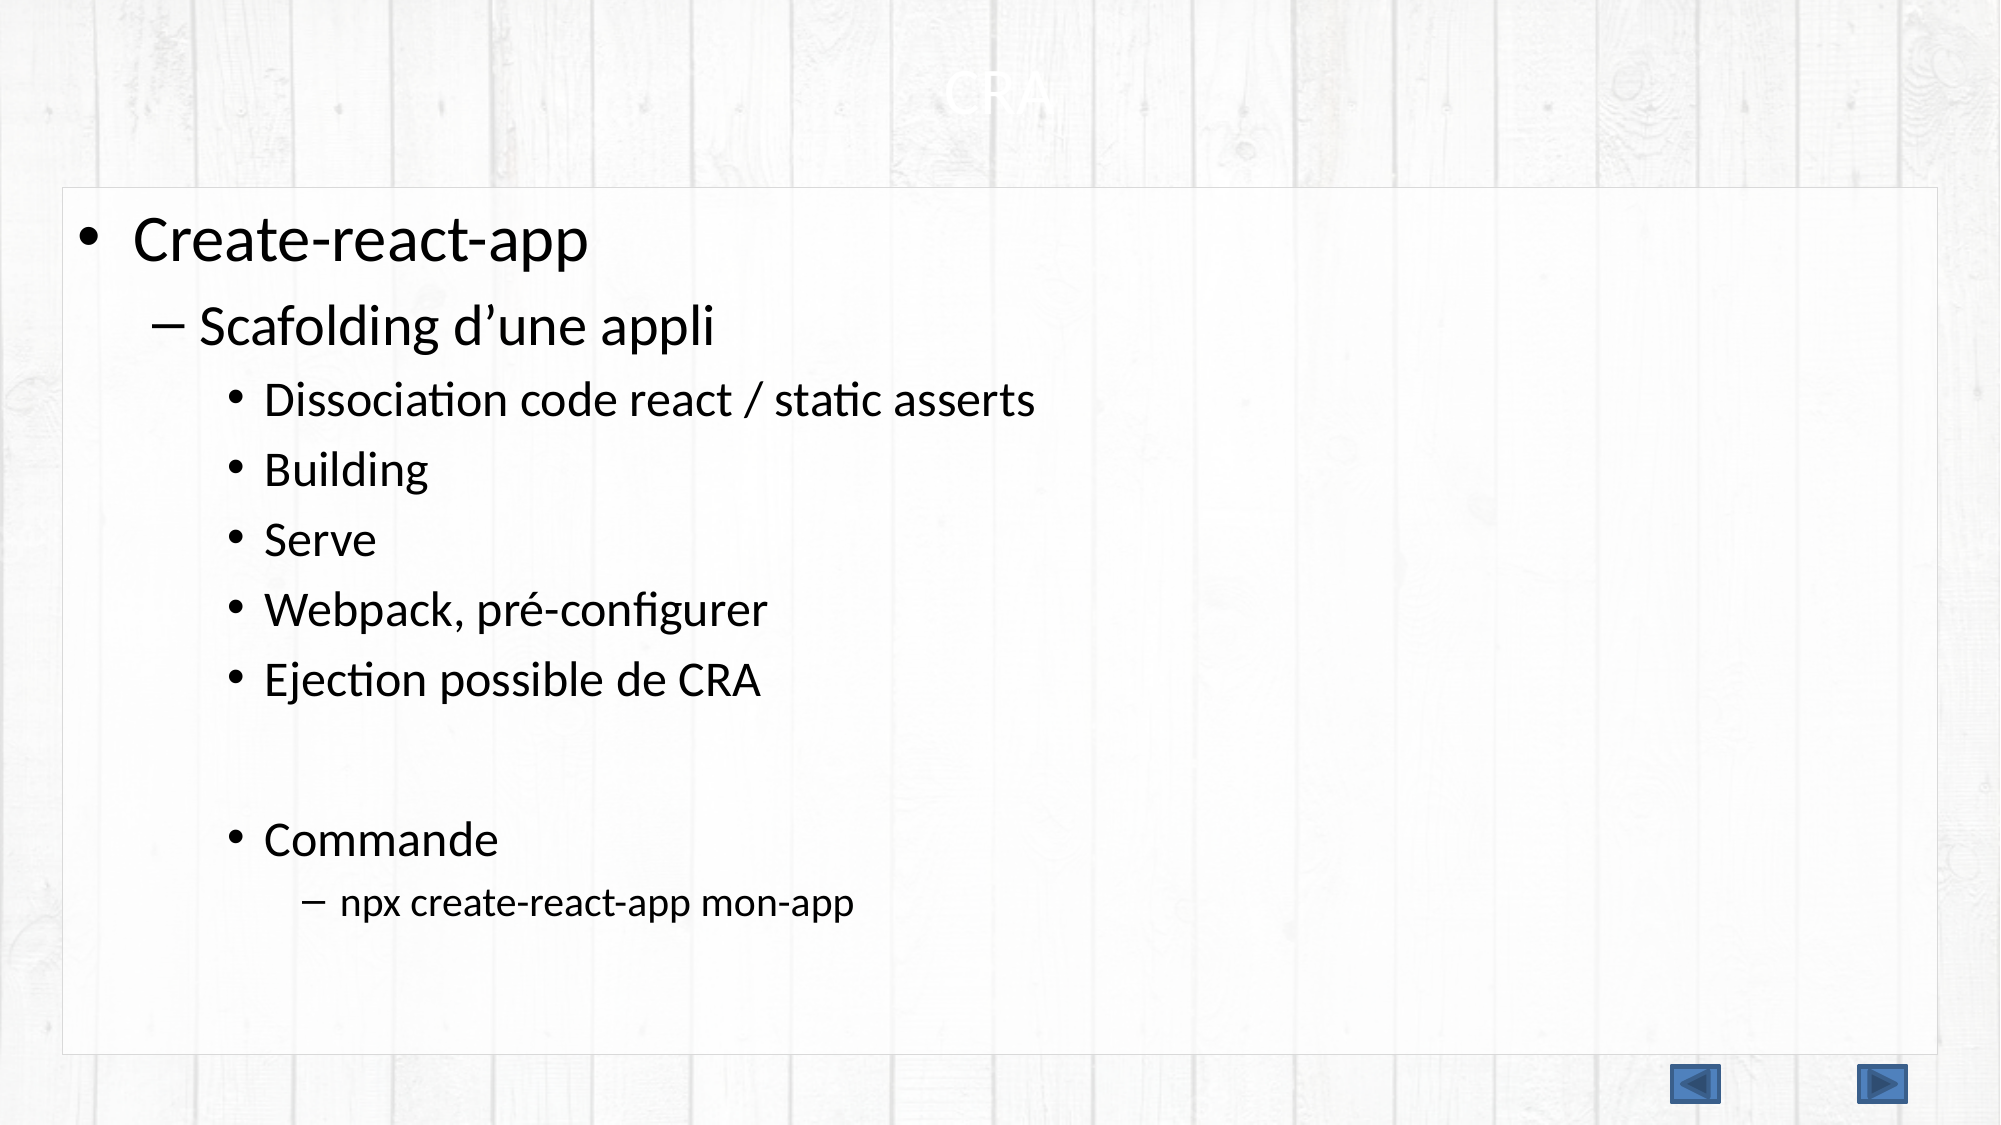

# CRA
Create-react-app
Scafolding d’une appli
Dissociation code react / static asserts
Building
Serve
Webpack, pré-configurer
Ejection possible de CRA

Commande
npx create-react-app mon-app